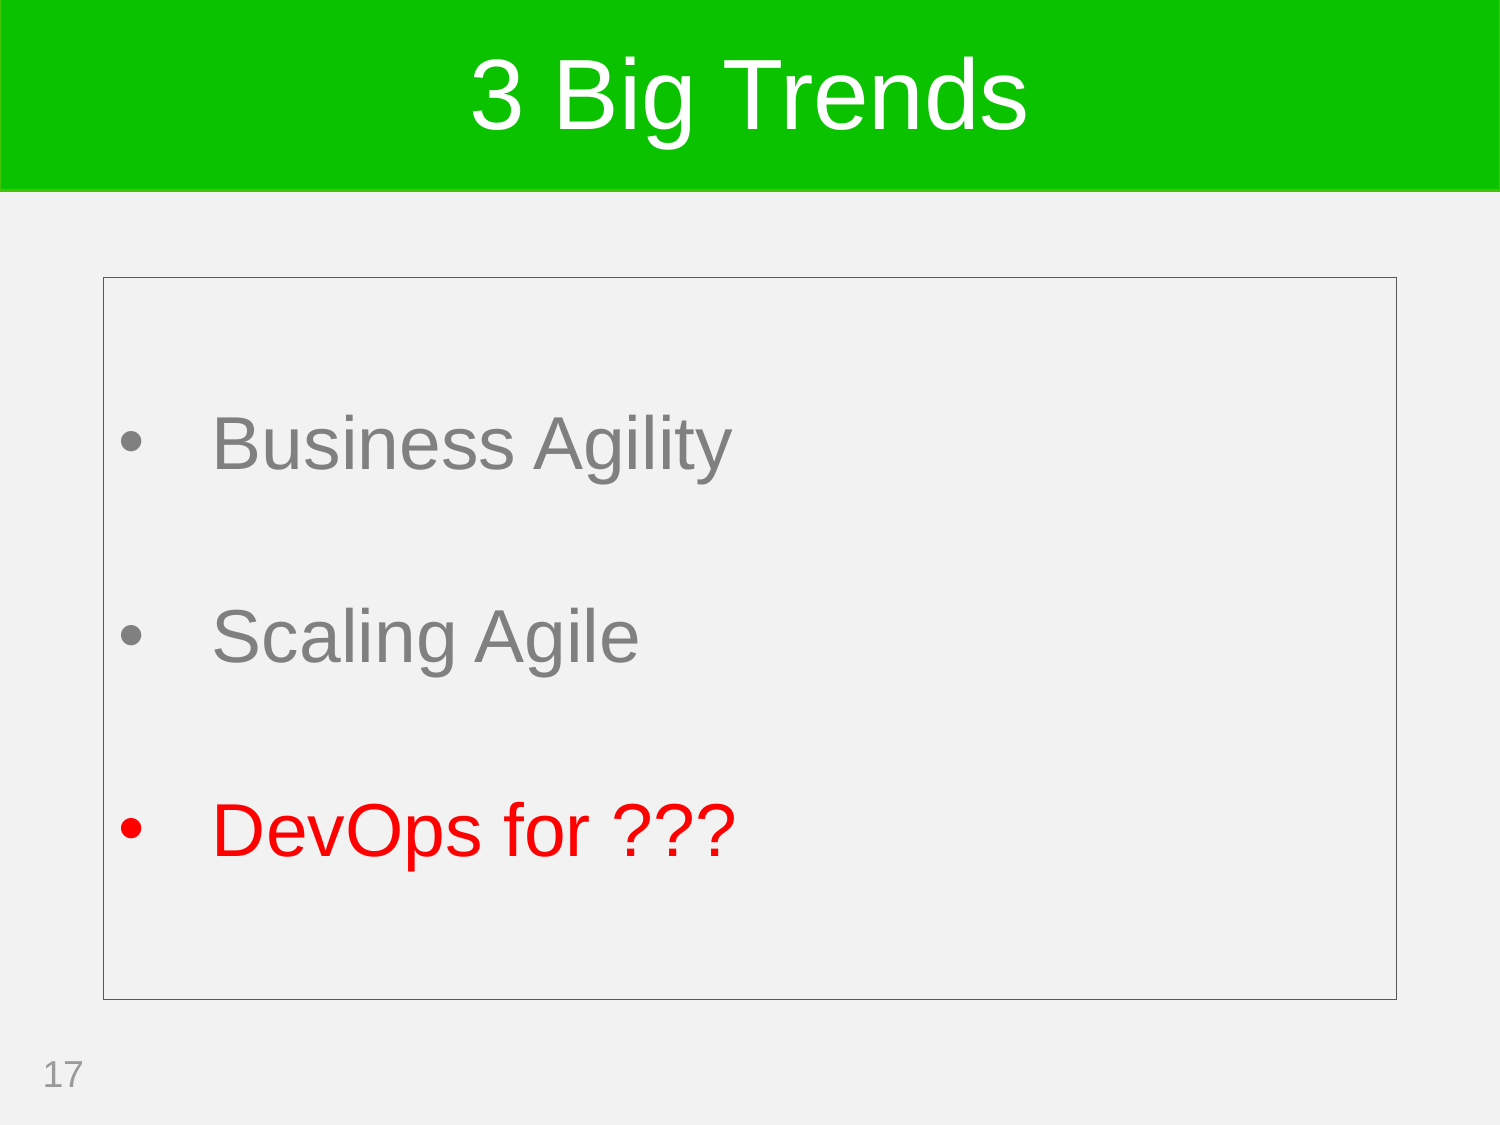

# 3 Big Trends
Business Agility

Scaling Agile

DevOps for ???
17